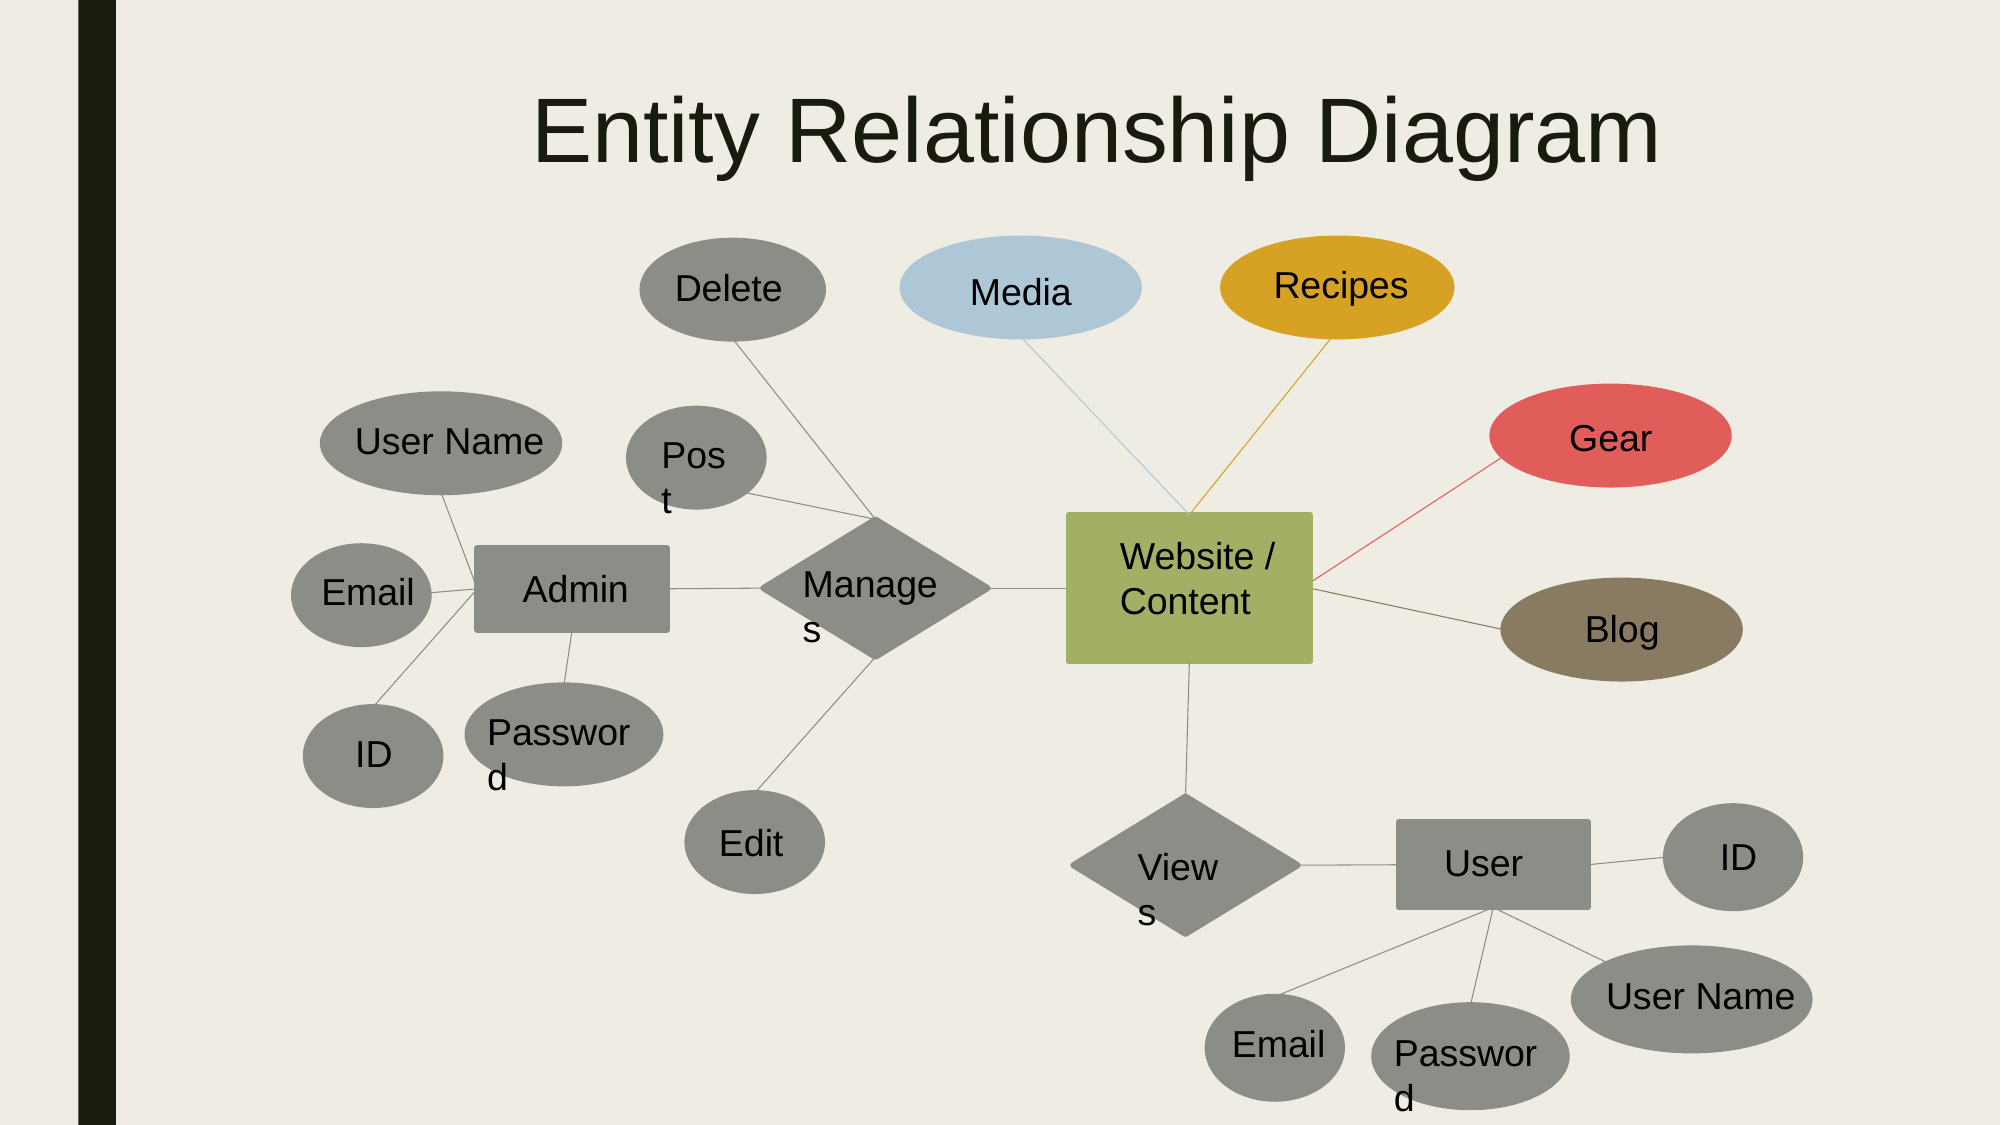

# Entity Relationship Diagram

Recipes
Delete
    Media

Gear

User Name
Post

Website / Content

Manages
Admin
Email

Blog

Password

ID

ID
User

User Name

Email
Password
Edit
Views